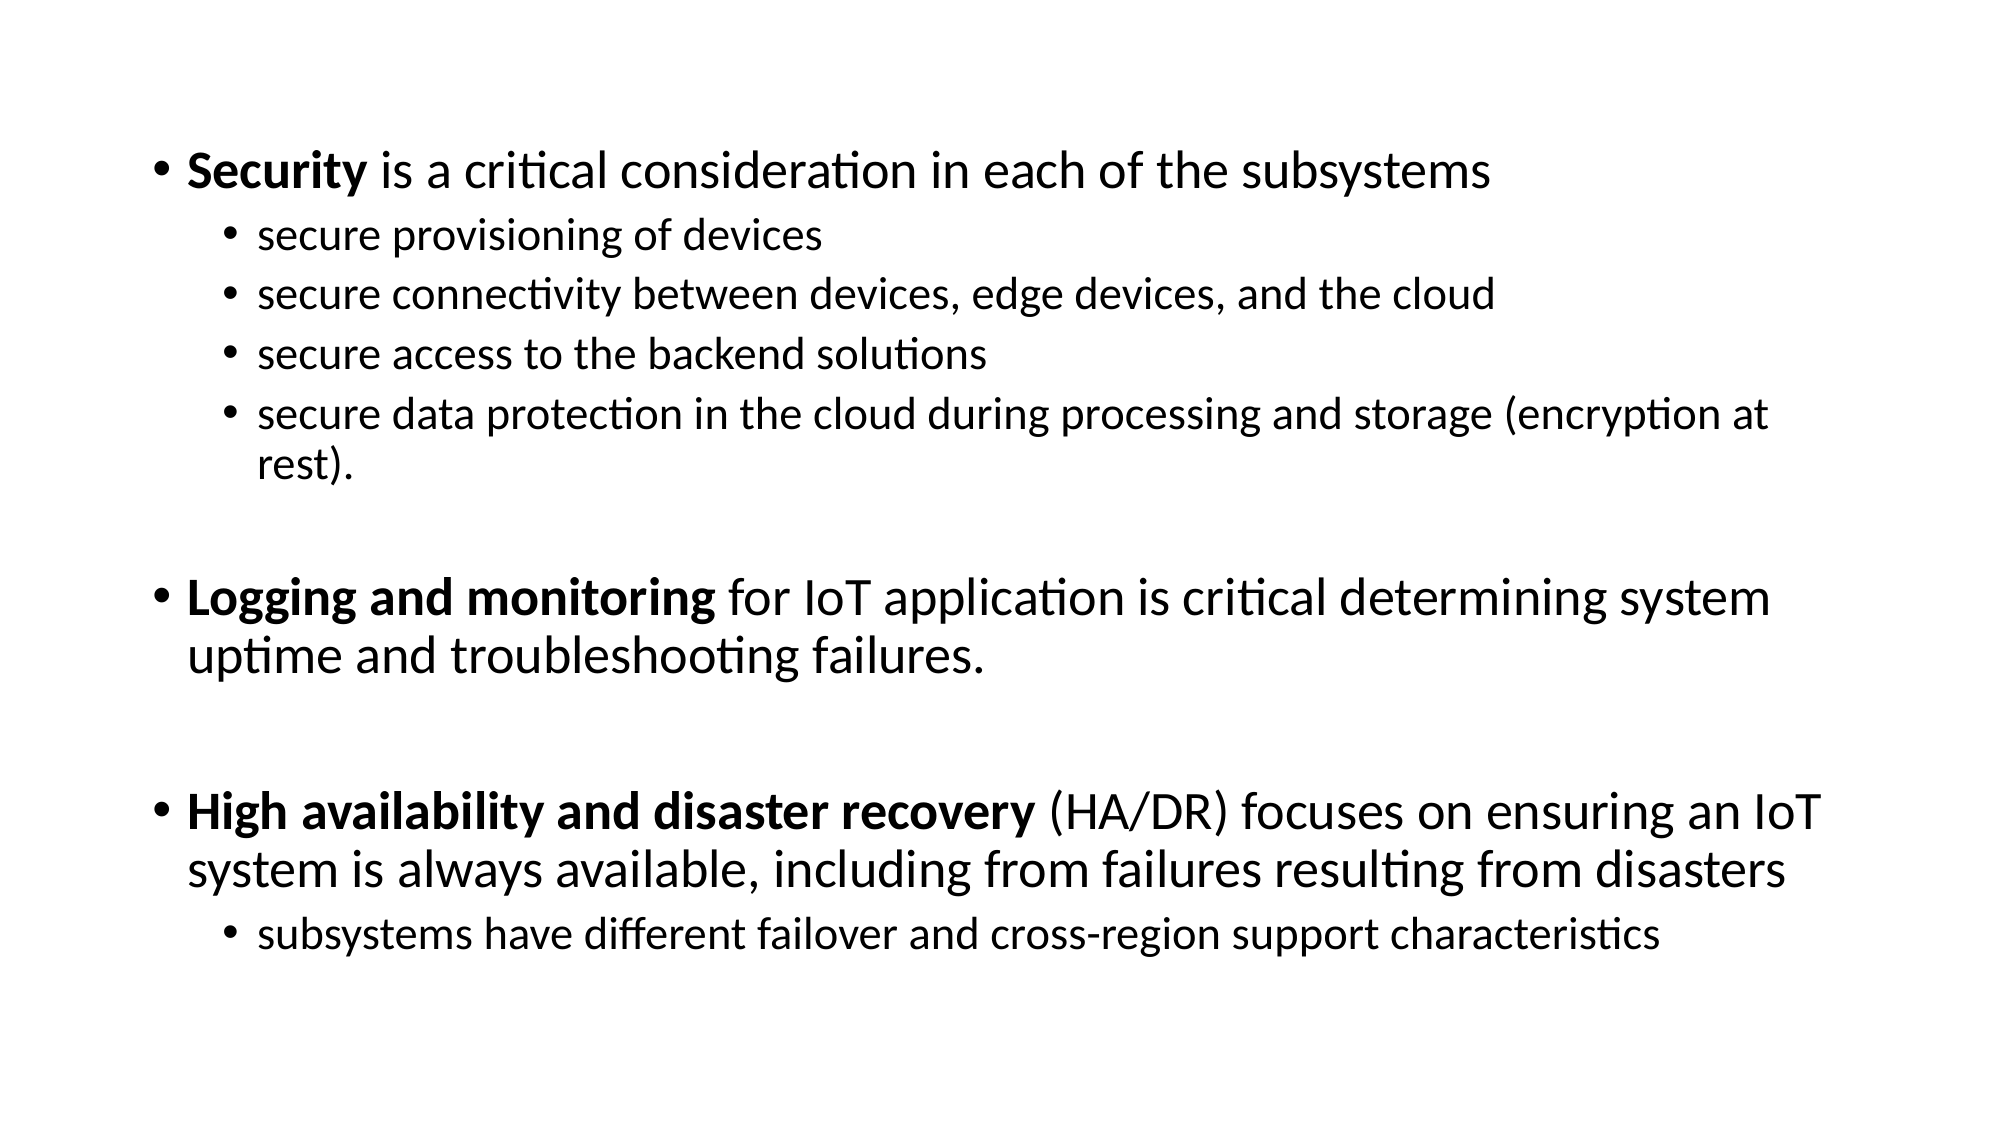

Security is a critical consideration in each of the subsystems
secure provisioning of devices
secure connectivity between devices, edge devices, and the cloud
secure access to the backend solutions
secure data protection in the cloud during processing and storage (encryption at rest).

Logging and monitoring for IoT application is critical determining system uptime and troubleshooting failures.

High availability and disaster recovery (HA/DR) focuses on ensuring an IoT system is always available, including from failures resulting from disasters
subsystems have different failover and cross-region support characteristics